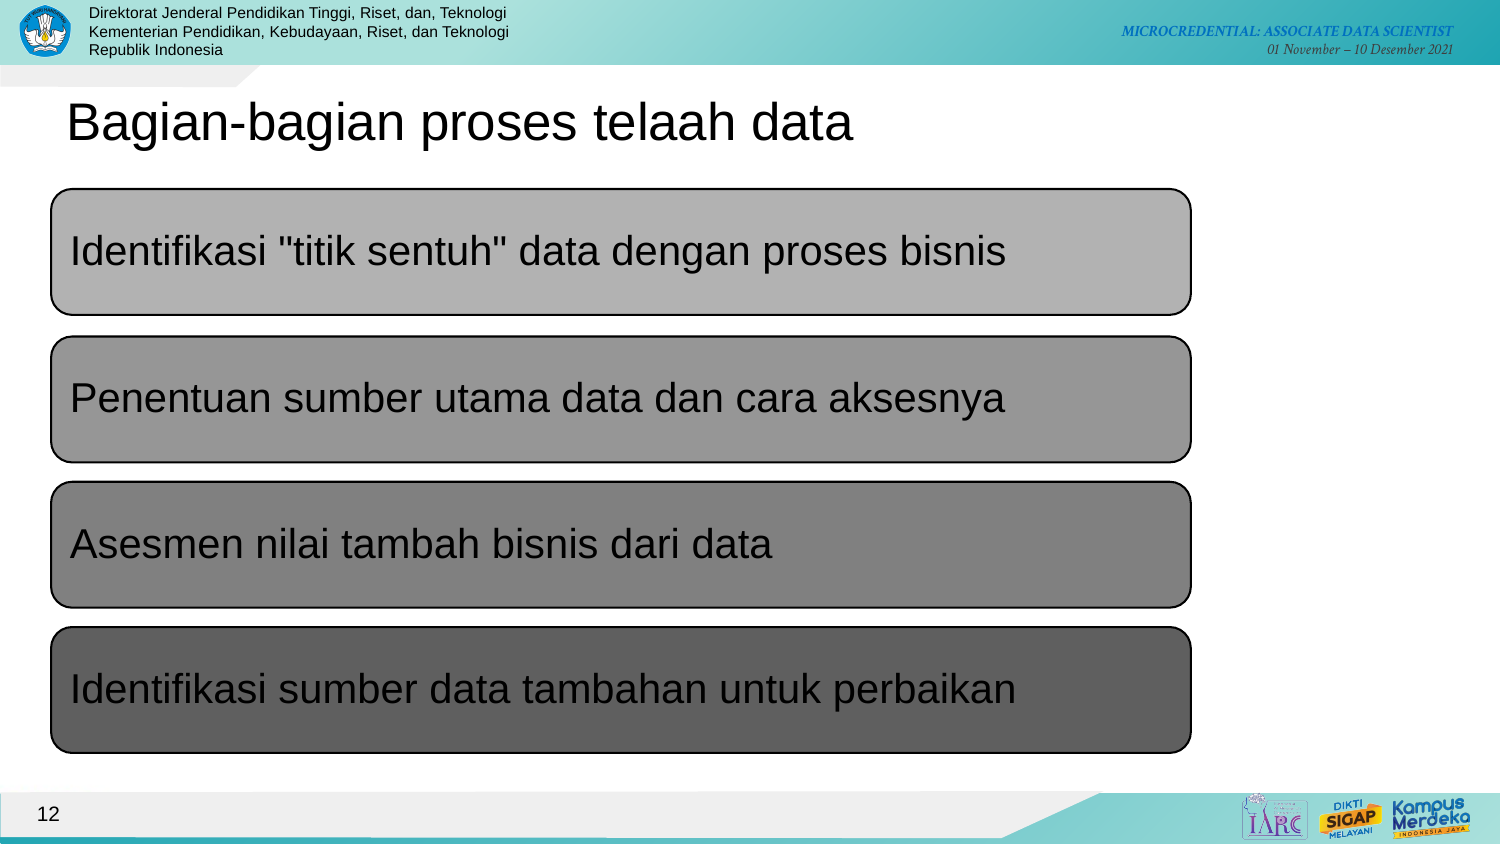

# Bagian-bagian proses telaah data

Identifikasi "titik sentuh" data dengan proses bisnis

Penentuan sumber utama data dan cara aksesnya

Asesmen nilai tambah bisnis dari data

Identifikasi sumber data tambahan untuk perbaikan
12